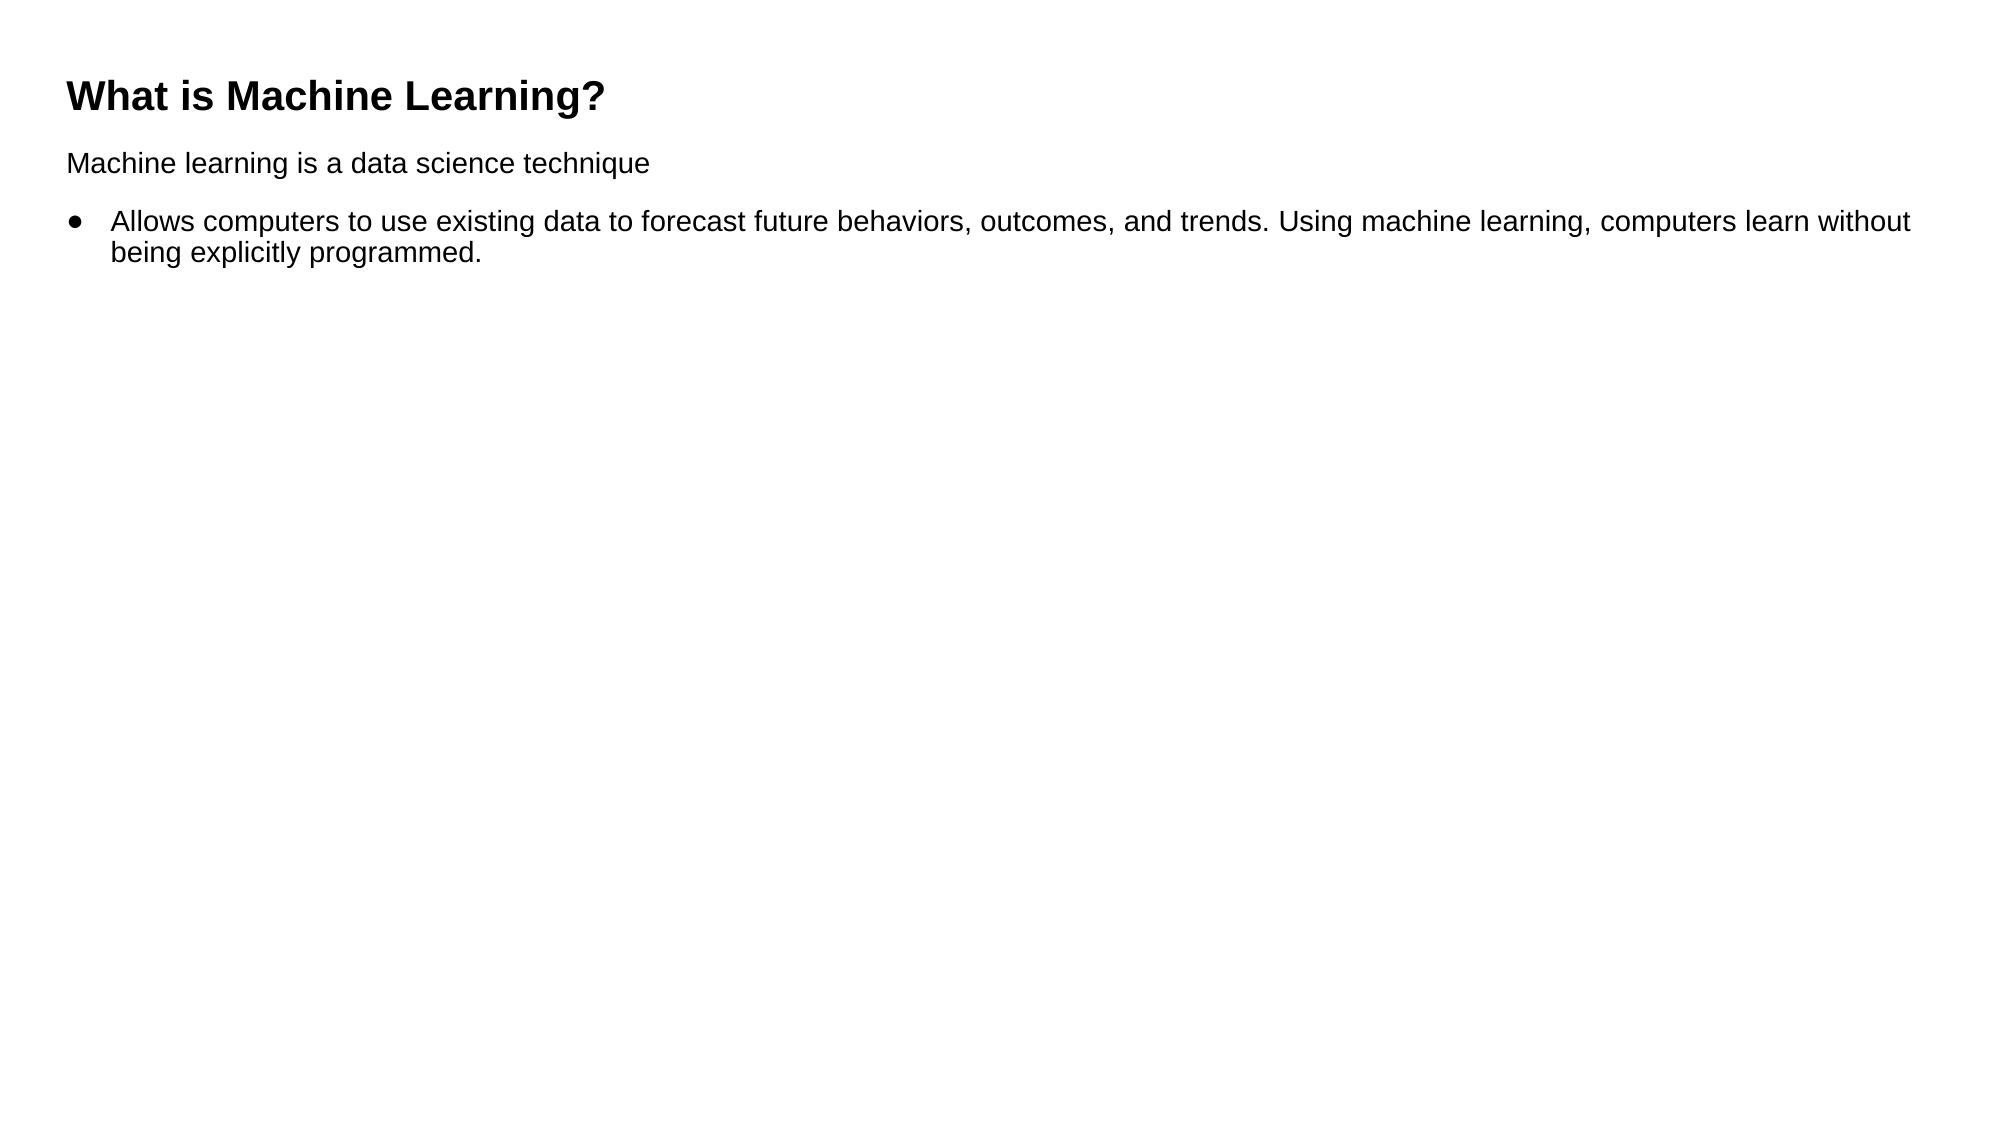

# What is Machine Learning?
Machine learning is a data science technique
Allows computers to use existing data to forecast future behaviors, outcomes, and trends. Using machine learning, computers learn without being explicitly programmed.